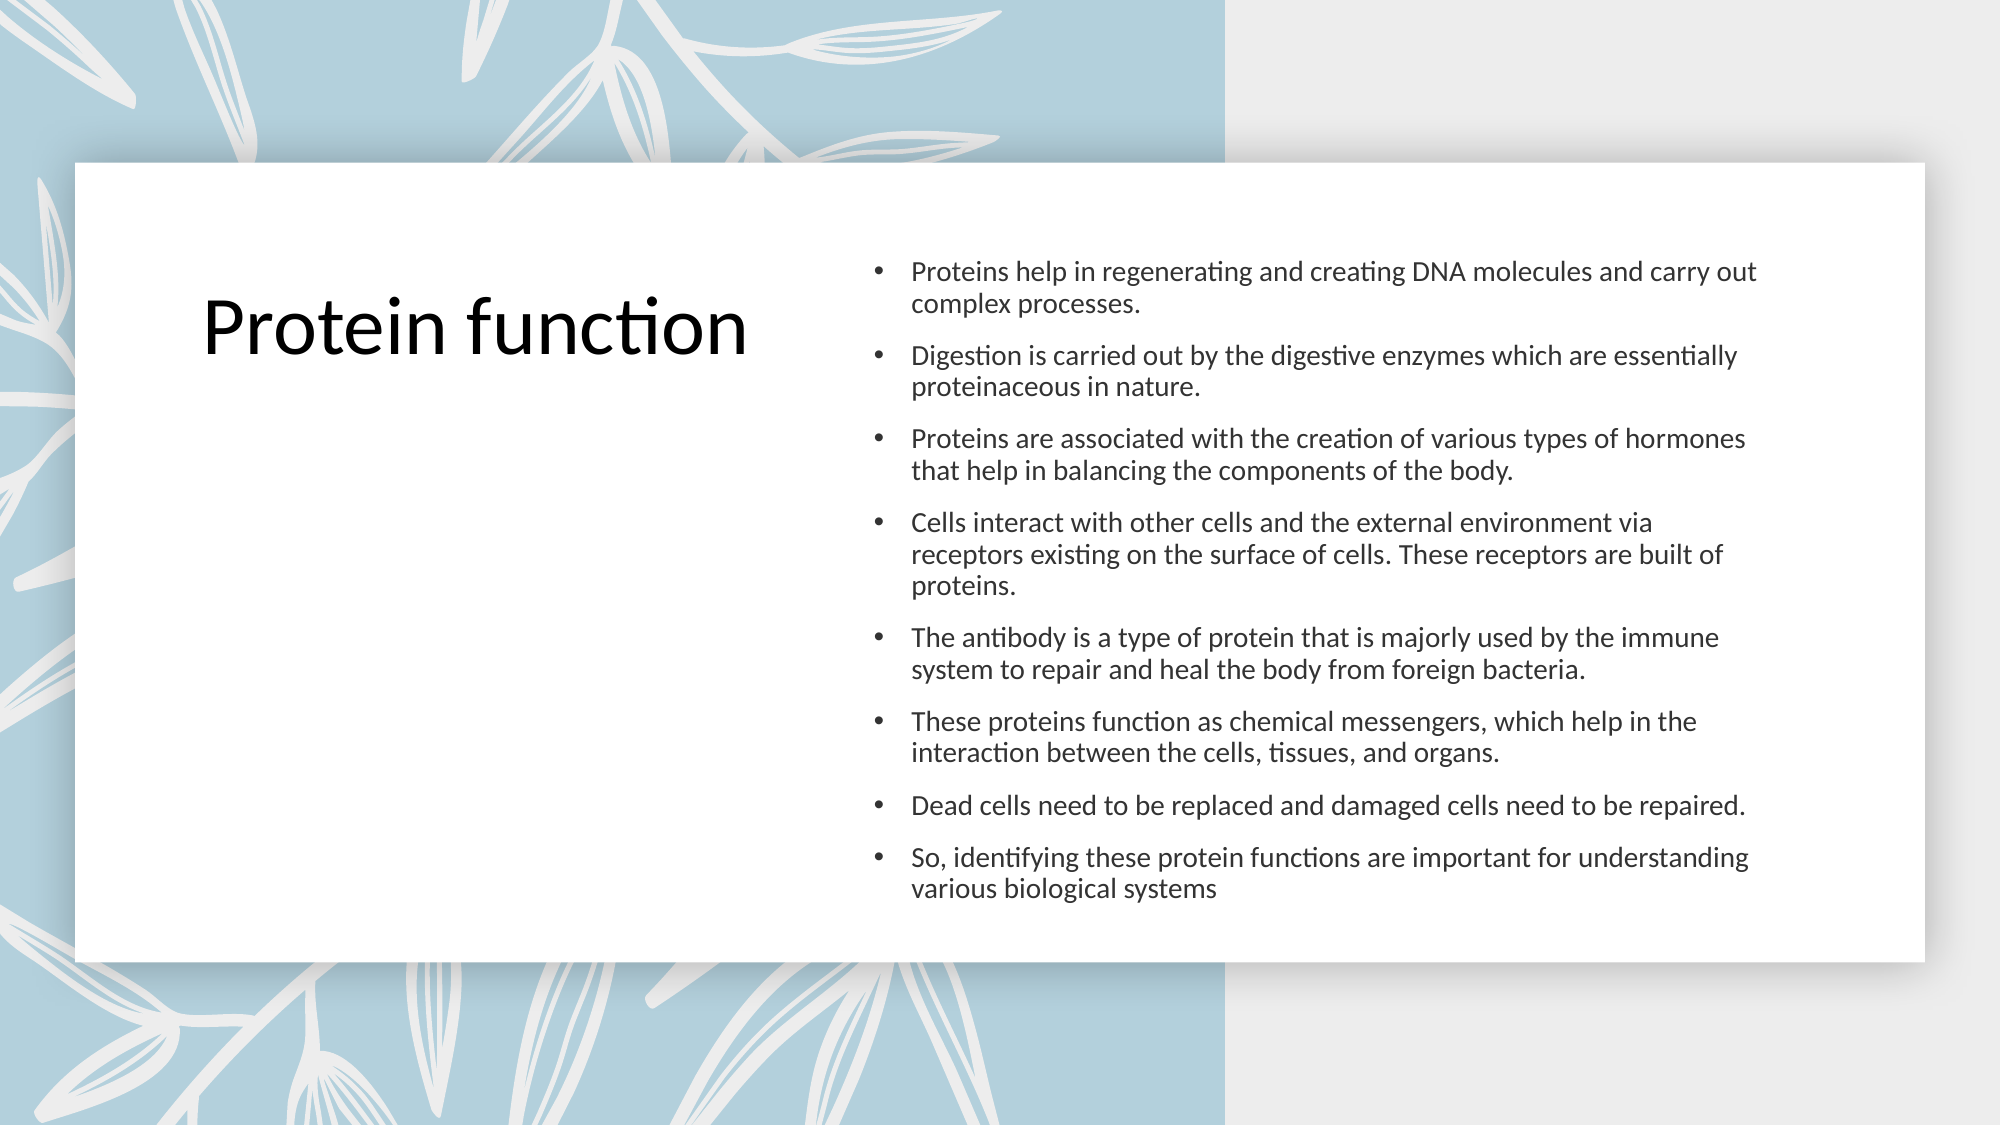

Proteins help in regenerating and creating DNA molecules and carry out complex processes.
Digestion is carried out by the digestive enzymes which are essentially proteinaceous in nature.
Proteins are associated with the creation of various types of hormones that help in balancing the components of the body.
Cells interact with other cells and the external environment via receptors existing on the surface of cells. These receptors are built of proteins.
The antibody is a type of protein that is majorly used by the immune system to repair and heal the body from foreign bacteria.
These proteins function as chemical messengers, which help in the interaction between the cells, tissues, and organs.
Dead cells need to be replaced and damaged cells need to be repaired.
So, identifying these protein functions are important for understanding various biological systems
# Protein function